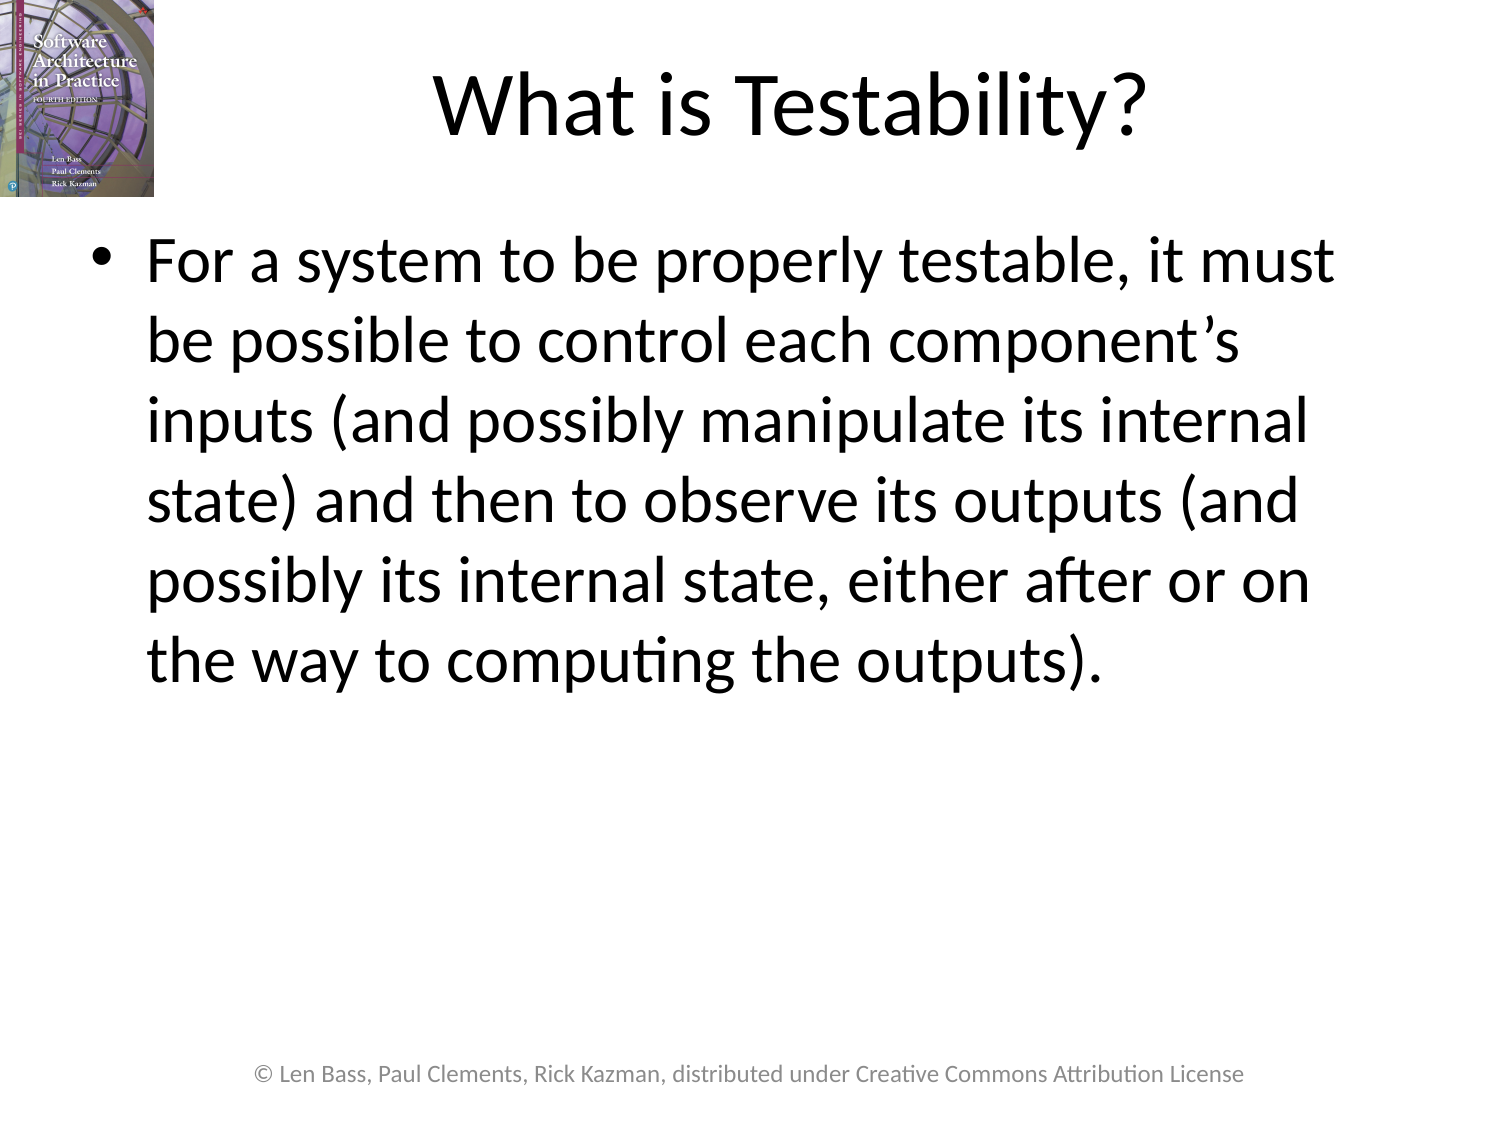

# What is Testability?
For a system to be properly testable, it must be possible to control each component’s inputs (and possibly manipulate its internal state) and then to observe its outputs (and possibly its internal state, either after or on the way to computing the outputs).

© Len Bass, Paul Clements, Rick Kazman, distributed under Creative Commons Attribution License